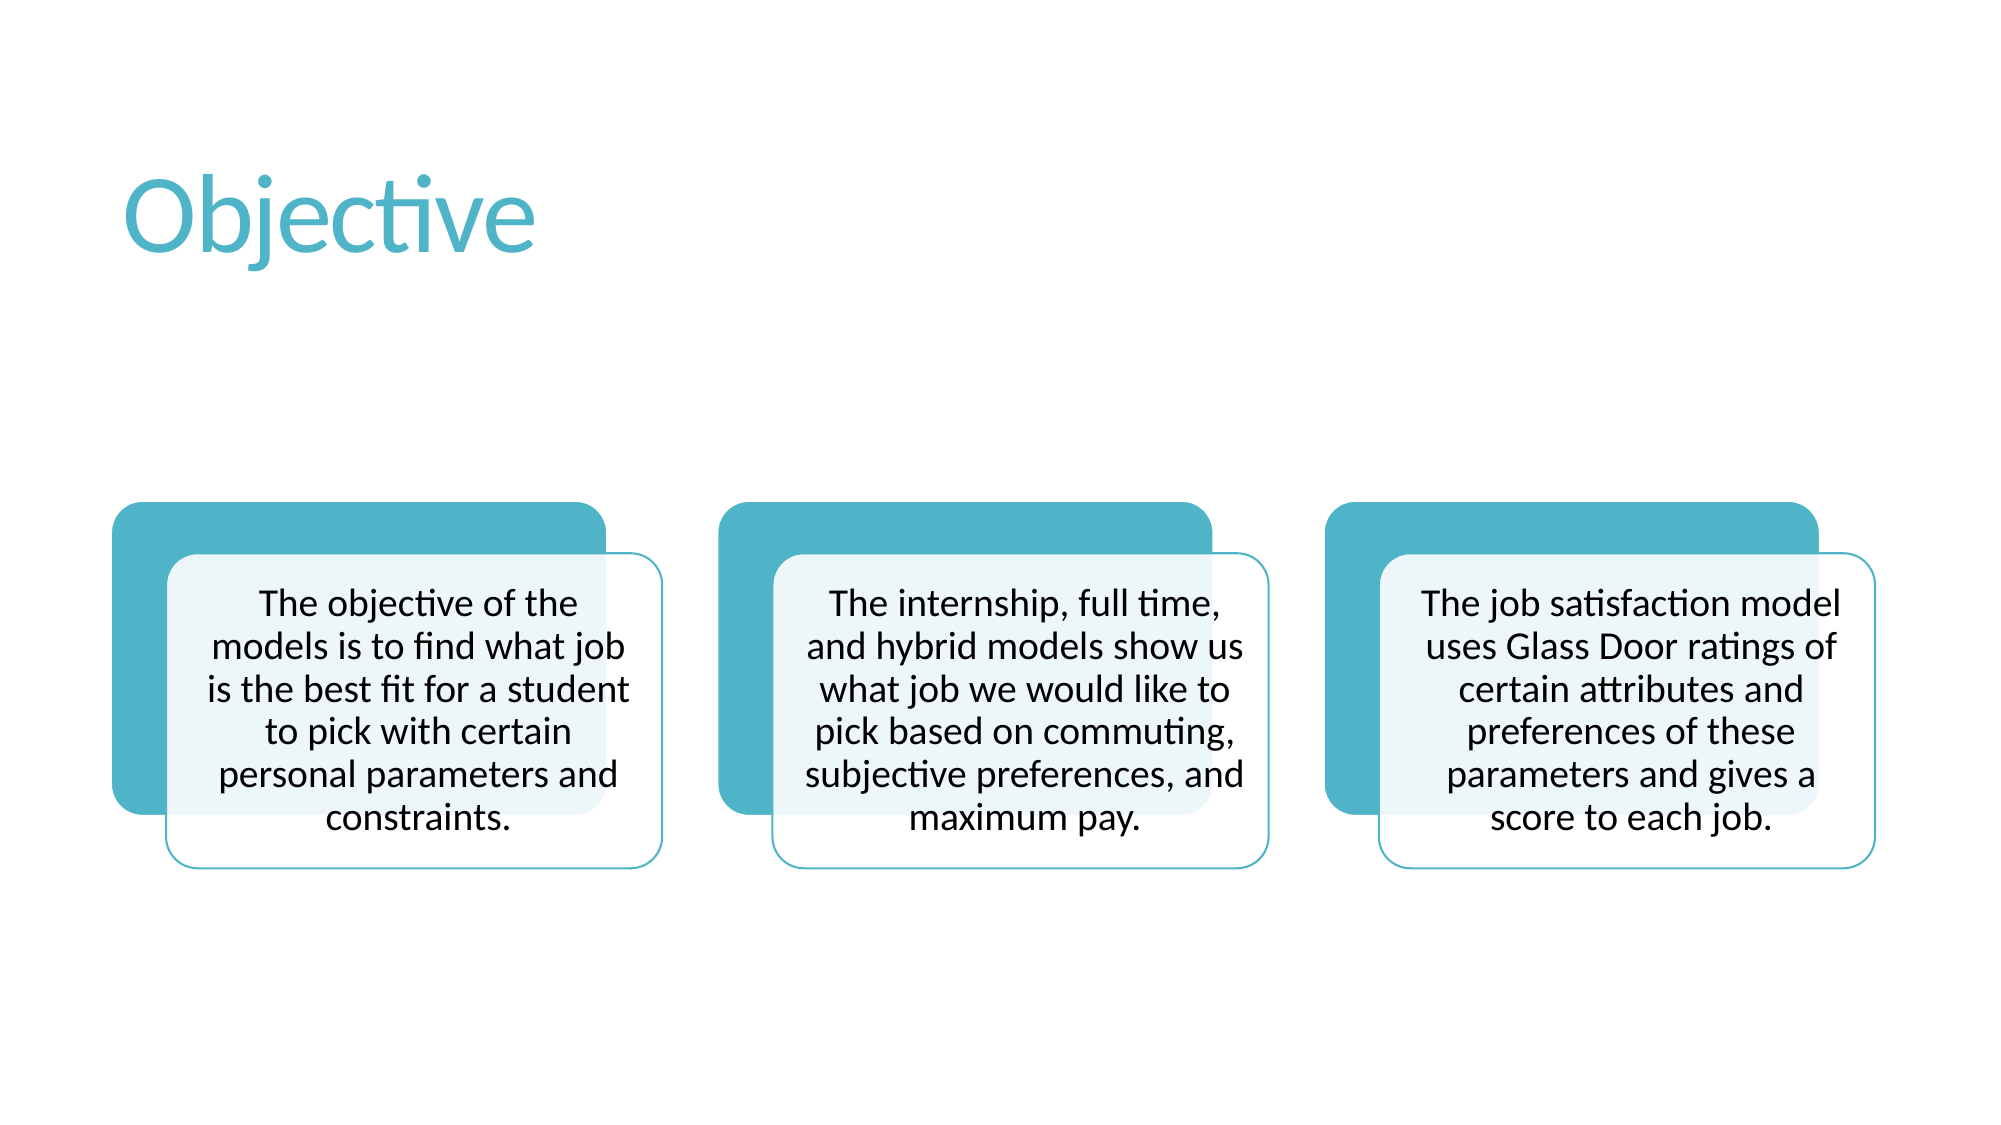

# Objective
The objective of the models is to find what job is the best fit for a student to pick with certain personal parameters and constraints.
The internship, full time, and hybrid models show us what job we would like to pick based on commuting, subjective preferences, and maximum pay.
The job satisfaction model uses Glass Door ratings of certain attributes and preferences of these parameters and gives a score to each job.